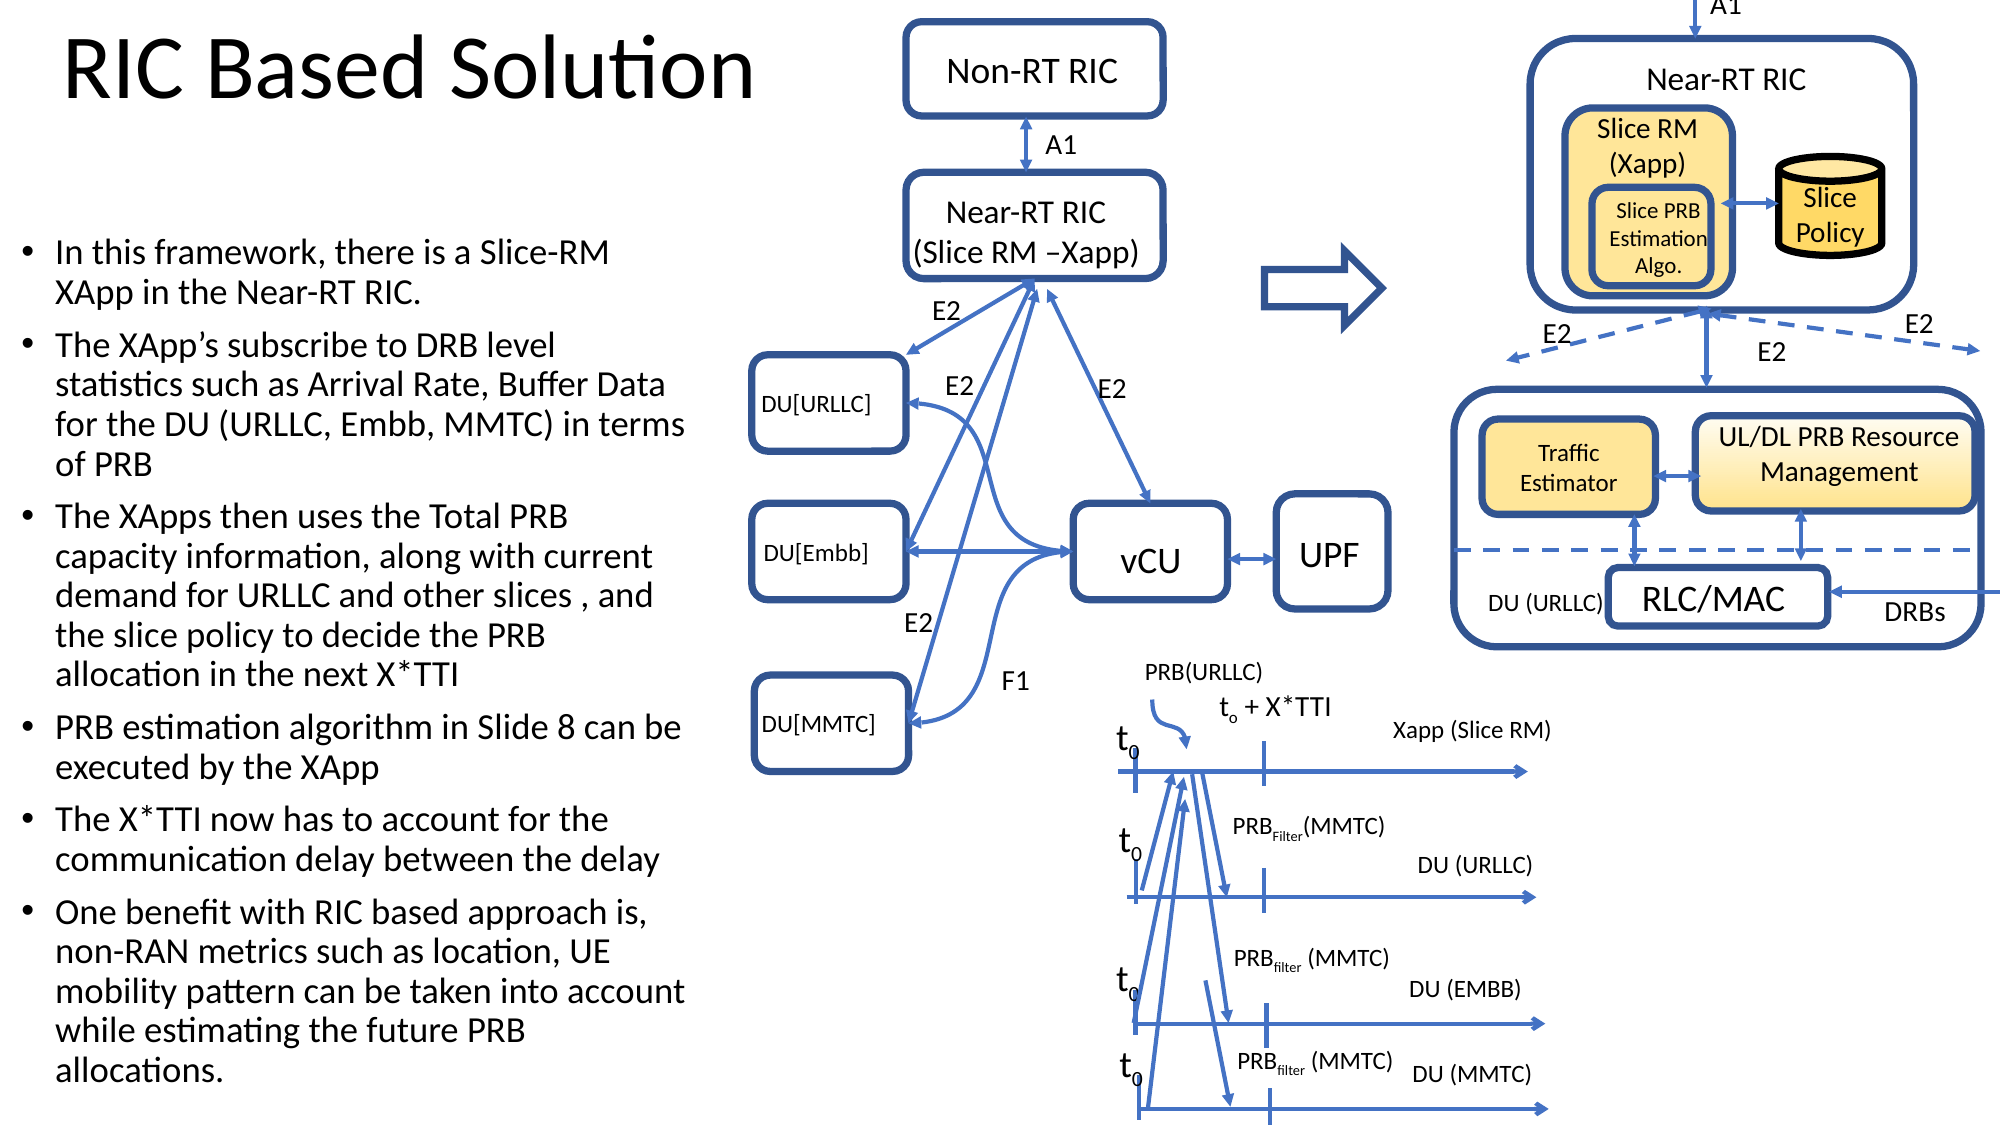

A1
# RIC Based Solution

Non-RT RIC

Near-RT RIC
Slice RM (Xapp)

A1

Slice Policy

Near-RT RIC
(Slice RM –Xapp)

Slice PRB Estimation Algo.
In this framework, there is a Slice-RM XApp in the Near-RT RIC.
The XApp’s subscribe to DRB level statistics such as Arrival Rate, Buffer Data for the DU (URLLC, Embb, MMTC) in terms of PRB
The XApps then uses the Total PRB capacity information, along with current demand for URLLC and other slices , and the slice policy to decide the PRB allocation in the next X*TTI
PRB estimation algorithm in Slide 8 can be executed by the XApp
The X*TTI now has to account for the communication delay between the delay
One benefit with RIC based approach is, non-RAN metrics such as location, UE mobility pattern can be taken into account while estimating the future PRB allocations.

E2
E2
E2
E2

E2
E2
DU[URLLC]

UL/DL PRB Resource Management

Traffic Estimator

UPF
DU[Embb]
vCU
RLC/MAC
DU (URLLC)
DRBs
E2
PRB(URLLC)
F1

to + X*TTI
DU[MMTC]
t0
Xapp (Slice RM)
PRBFilter(MMTC)
t0
DU (URLLC)
PRBfilter (MMTC)
t0
DU (EMBB)
t0
PRBfilter (MMTC)
DU (MMTC)